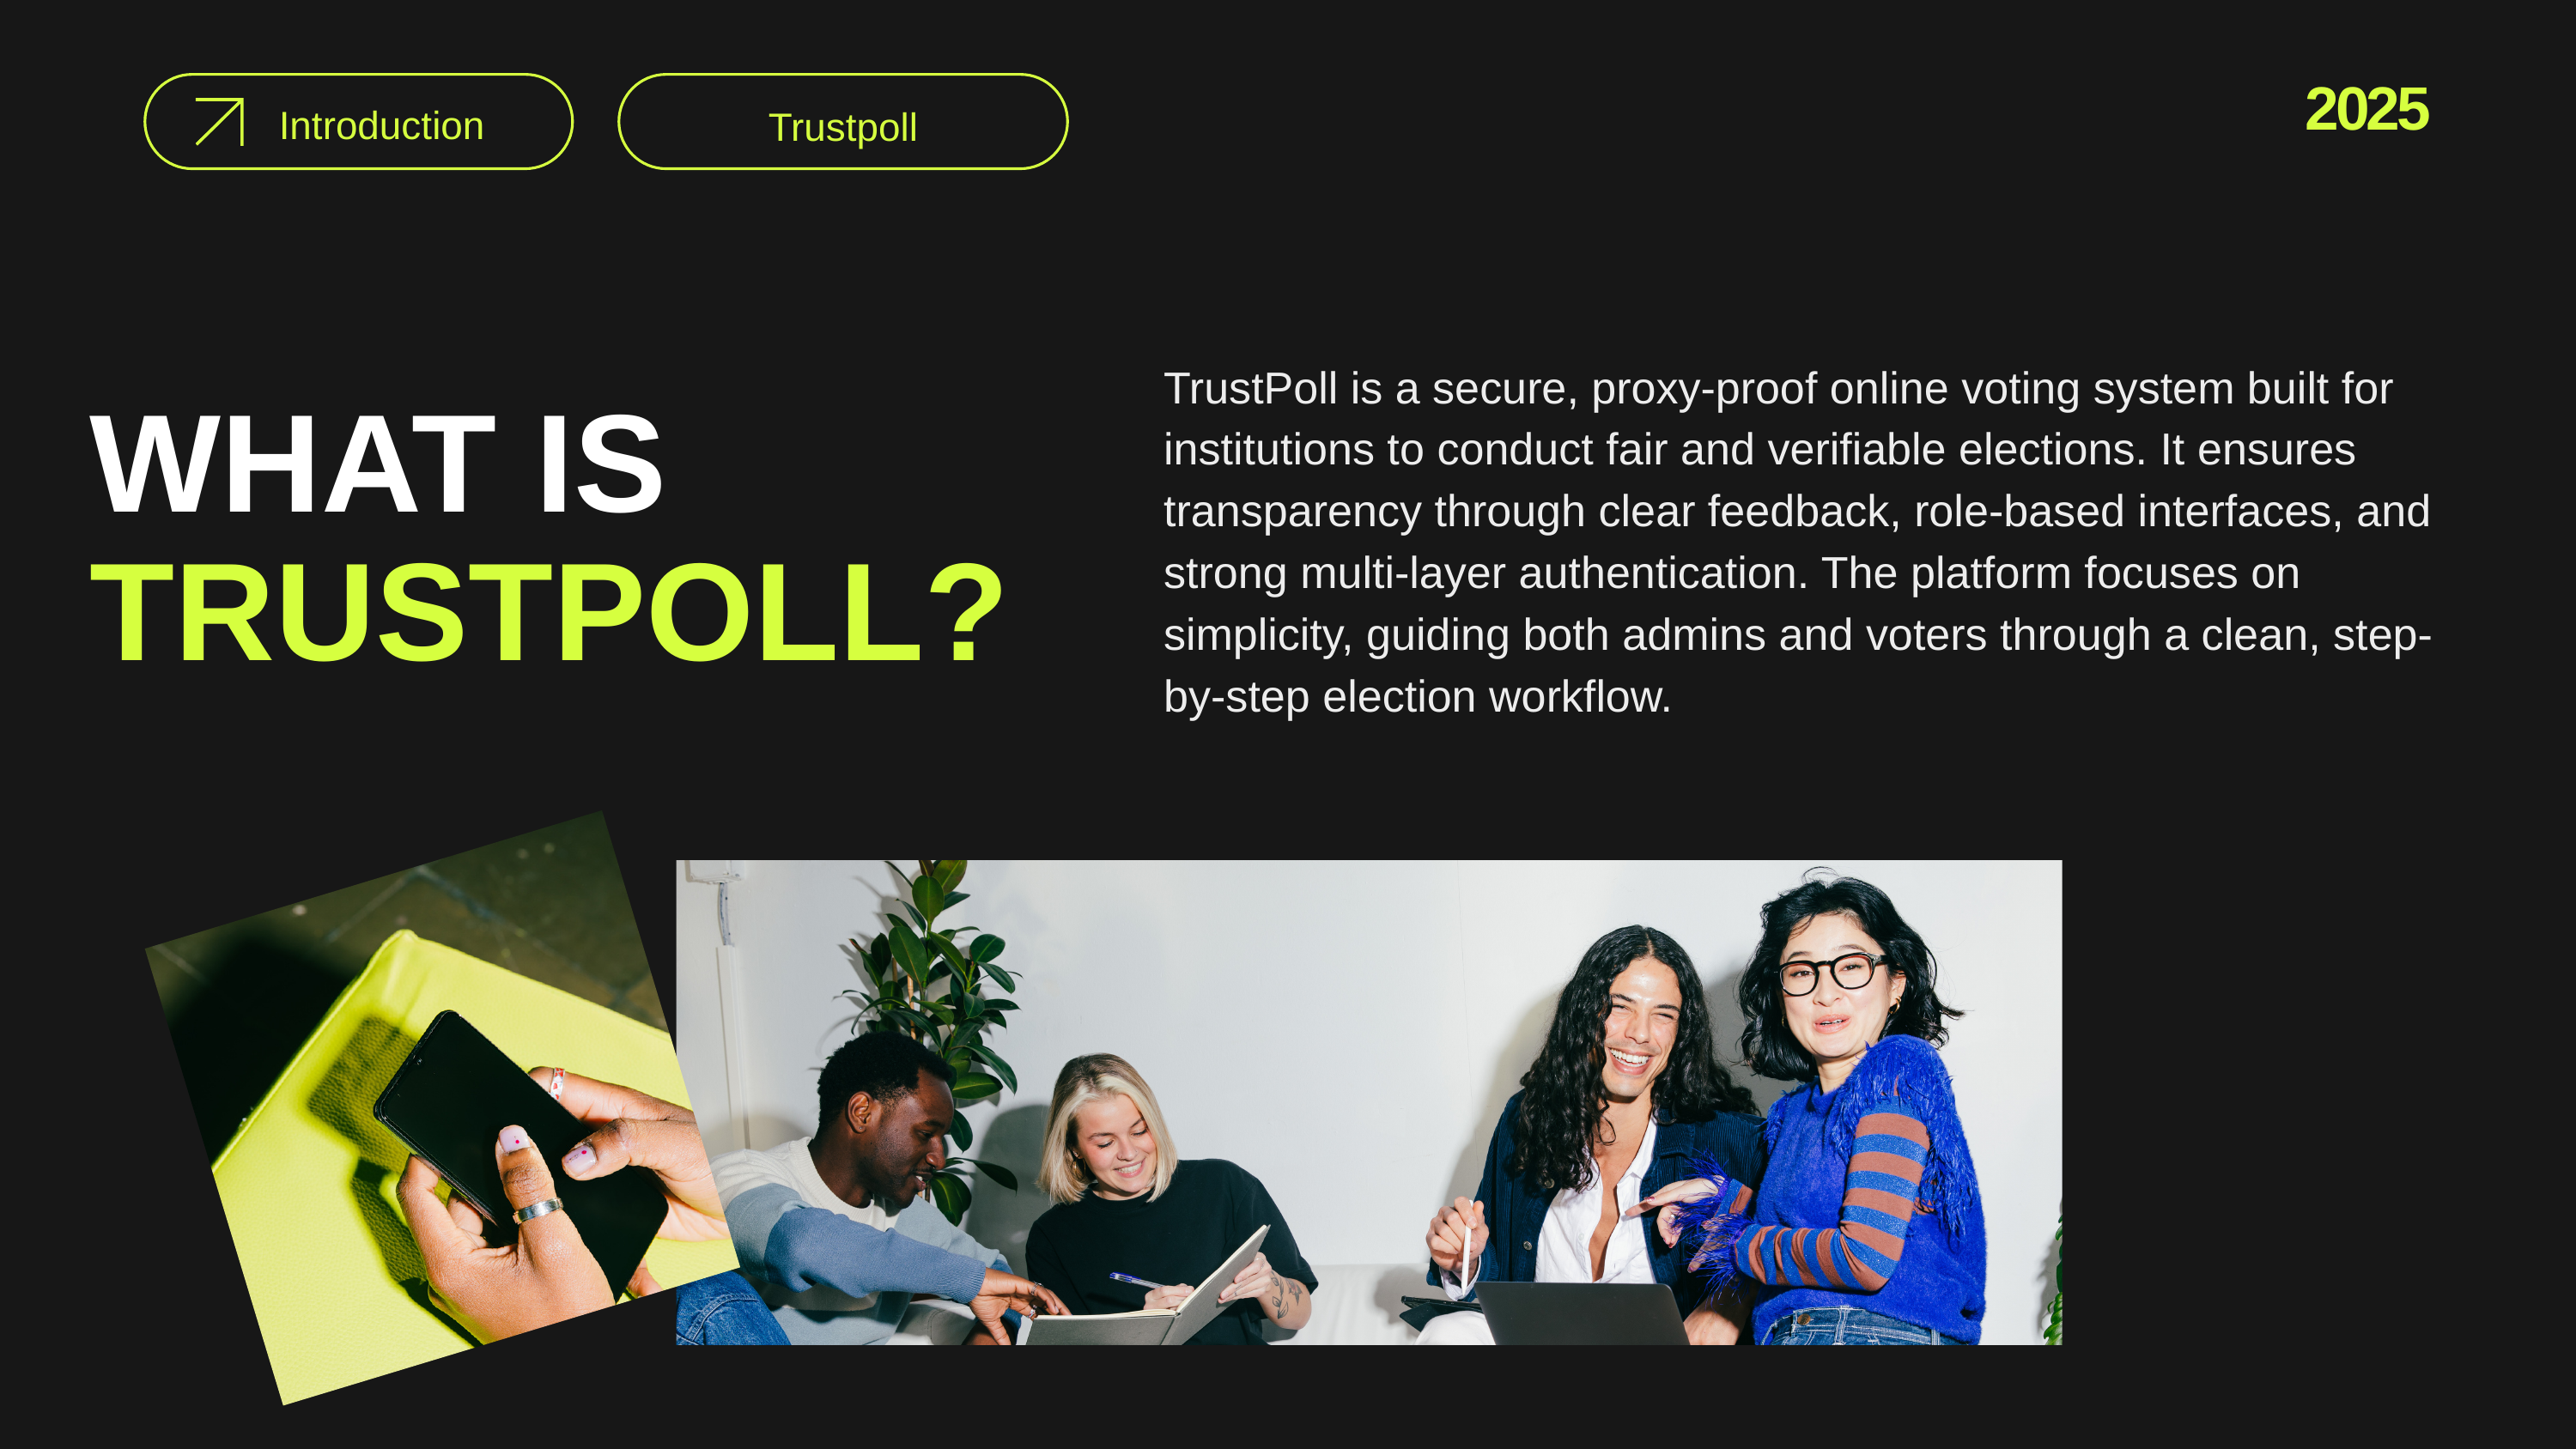

Trustpoll
2025
Introduction

TrustPoll is a secure, proxy-proof online voting system built for institutions to conduct fair and verifiable elections. It ensures transparency through clear feedback, role-based interfaces, and strong multi-layer authentication. The platform focuses on simplicity, guiding both admins and voters through a clean, step-by-step election workflow.
WHAT IS
TRUSTPOLL?